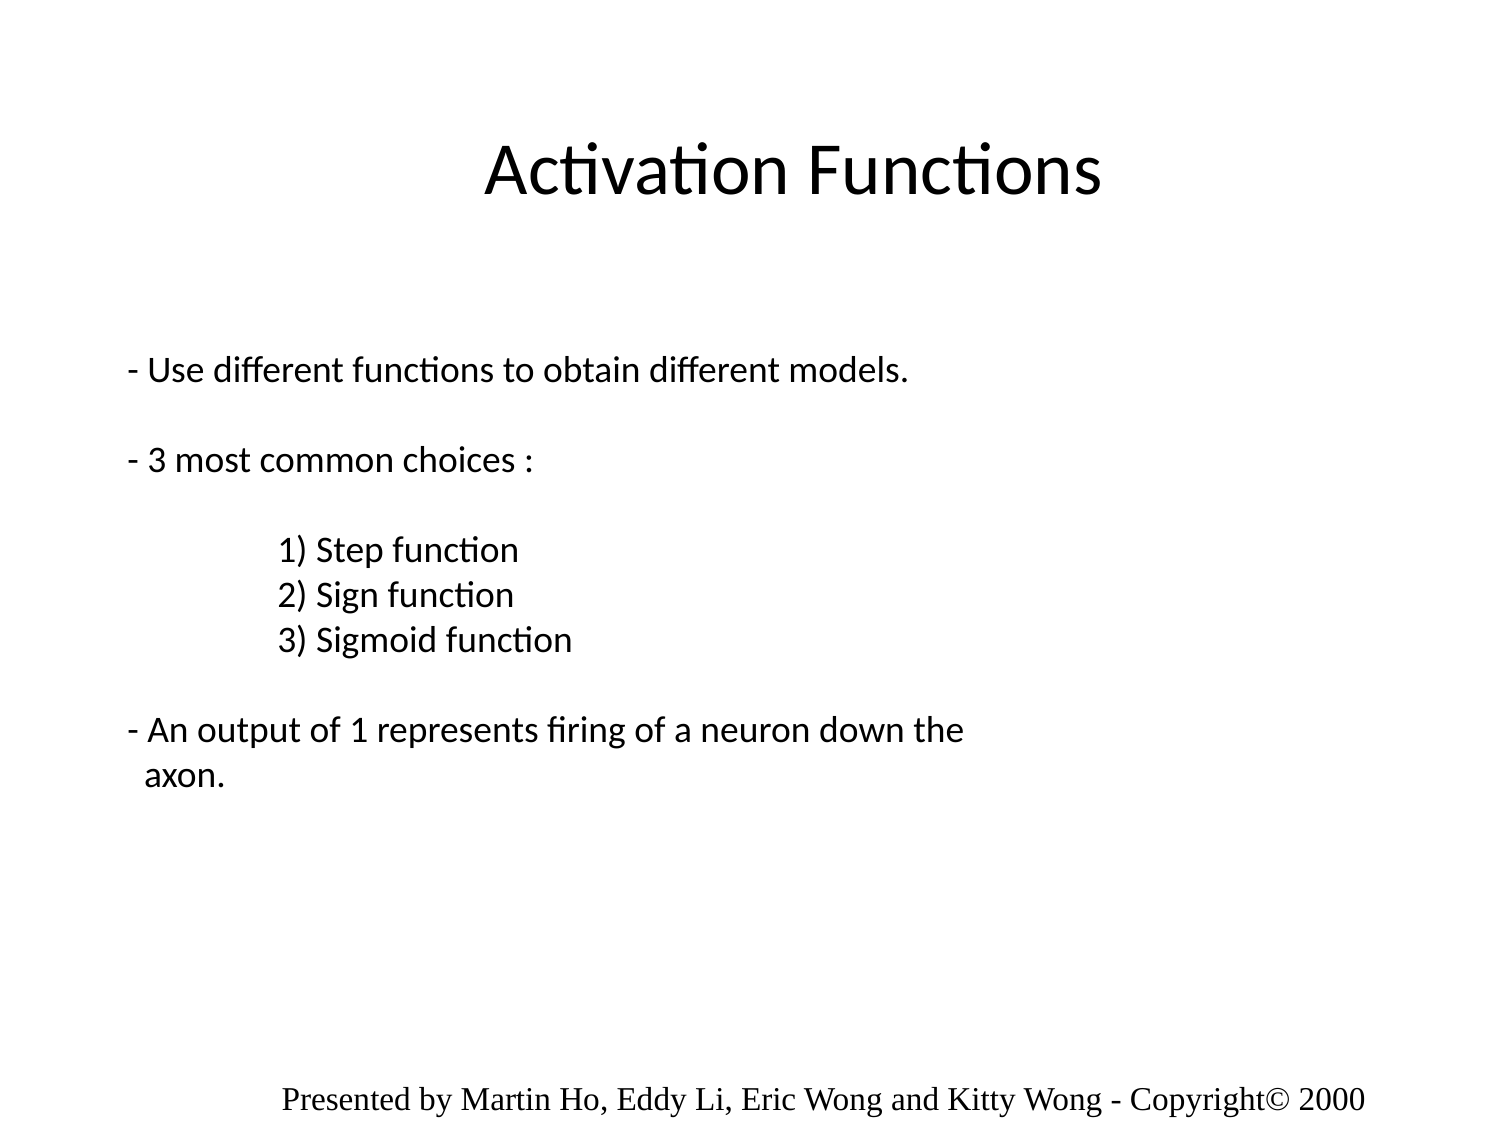

Activation Functions
- Use different functions to obtain different models.

- 3 most common choices :

	1) Step function
	2) Sign function
	3) Sigmoid function

- An output of 1 represents firing of a neuron down the
  axon.
Presented by Martin Ho, Eddy Li, Eric Wong and Kitty Wong - Copyright© 2000